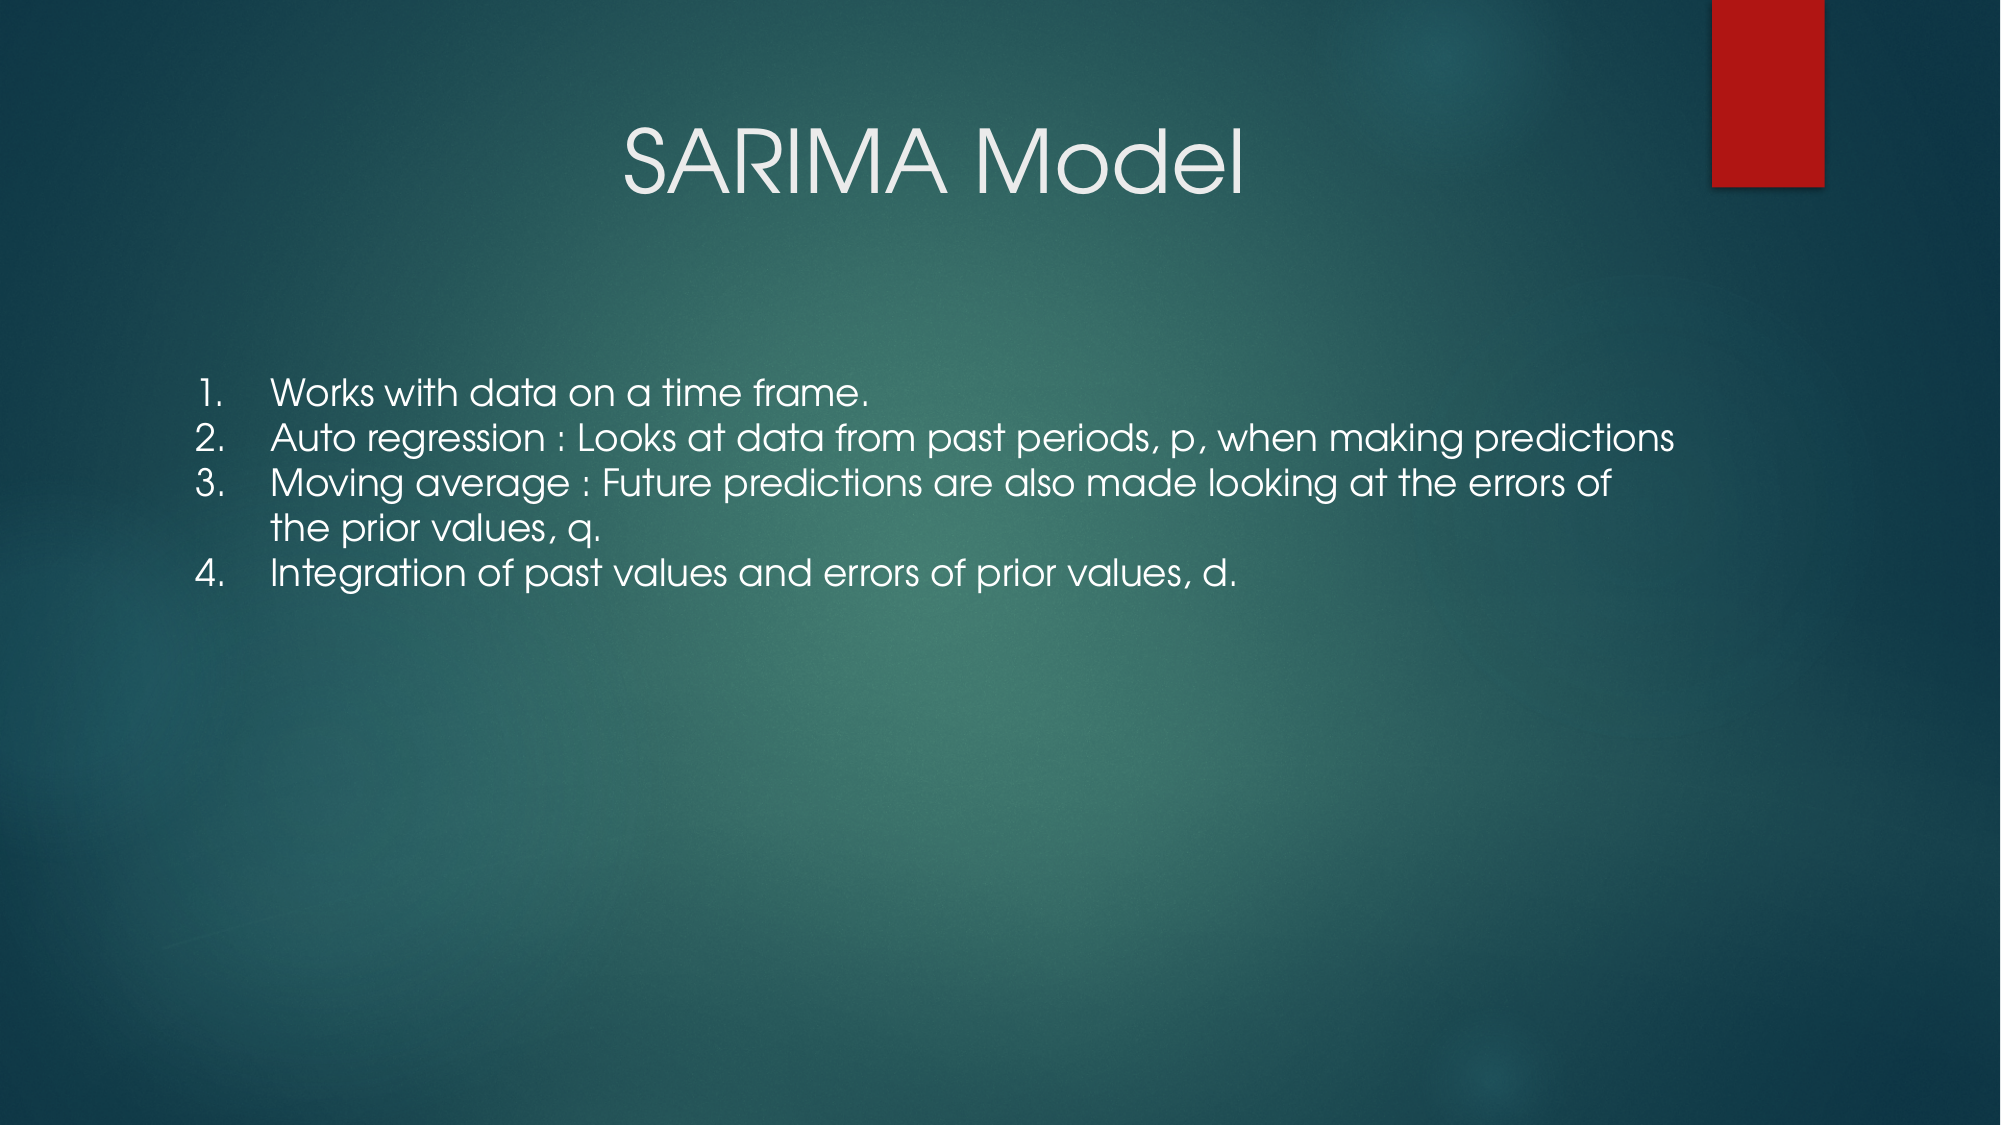

# SARIMA Model

Works with data on a time frame.
Auto regression : Looks at data from past periods, p, when making predictions
Moving average : Future predictions are also made looking at the errors of the prior values, q.
Integration of past values and errors of prior values, d.